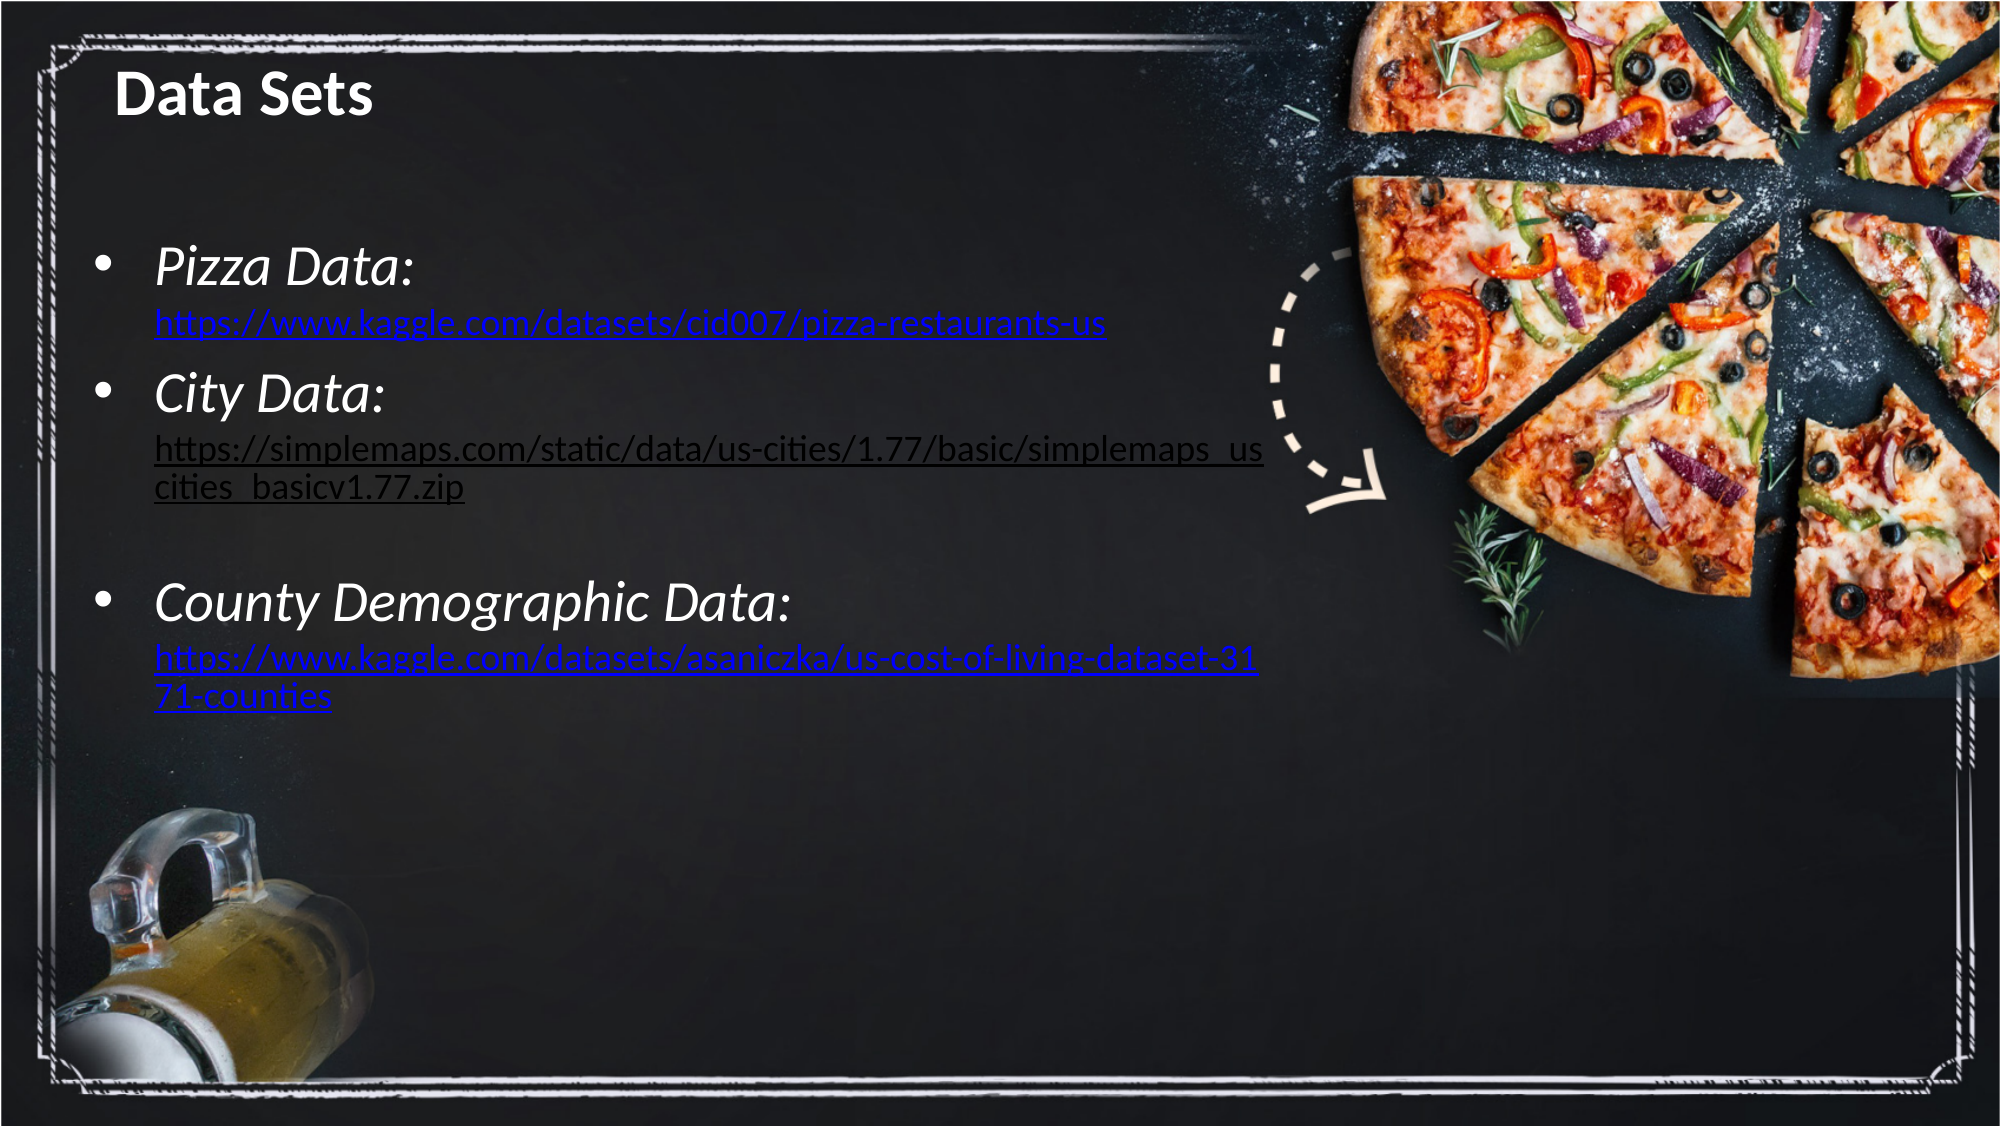

Data Sets
Pizza Data: https://www.kaggle.com/datasets/cid007/pizza-restaurants-us
City Data: https://simplemaps.com/static/data/us-cities/1.77/basic/simplemaps_uscities_basicv1.77.zip
County Demographic Data: https://www.kaggle.com/datasets/asaniczka/us-cost-of-living-dataset-3171-counties